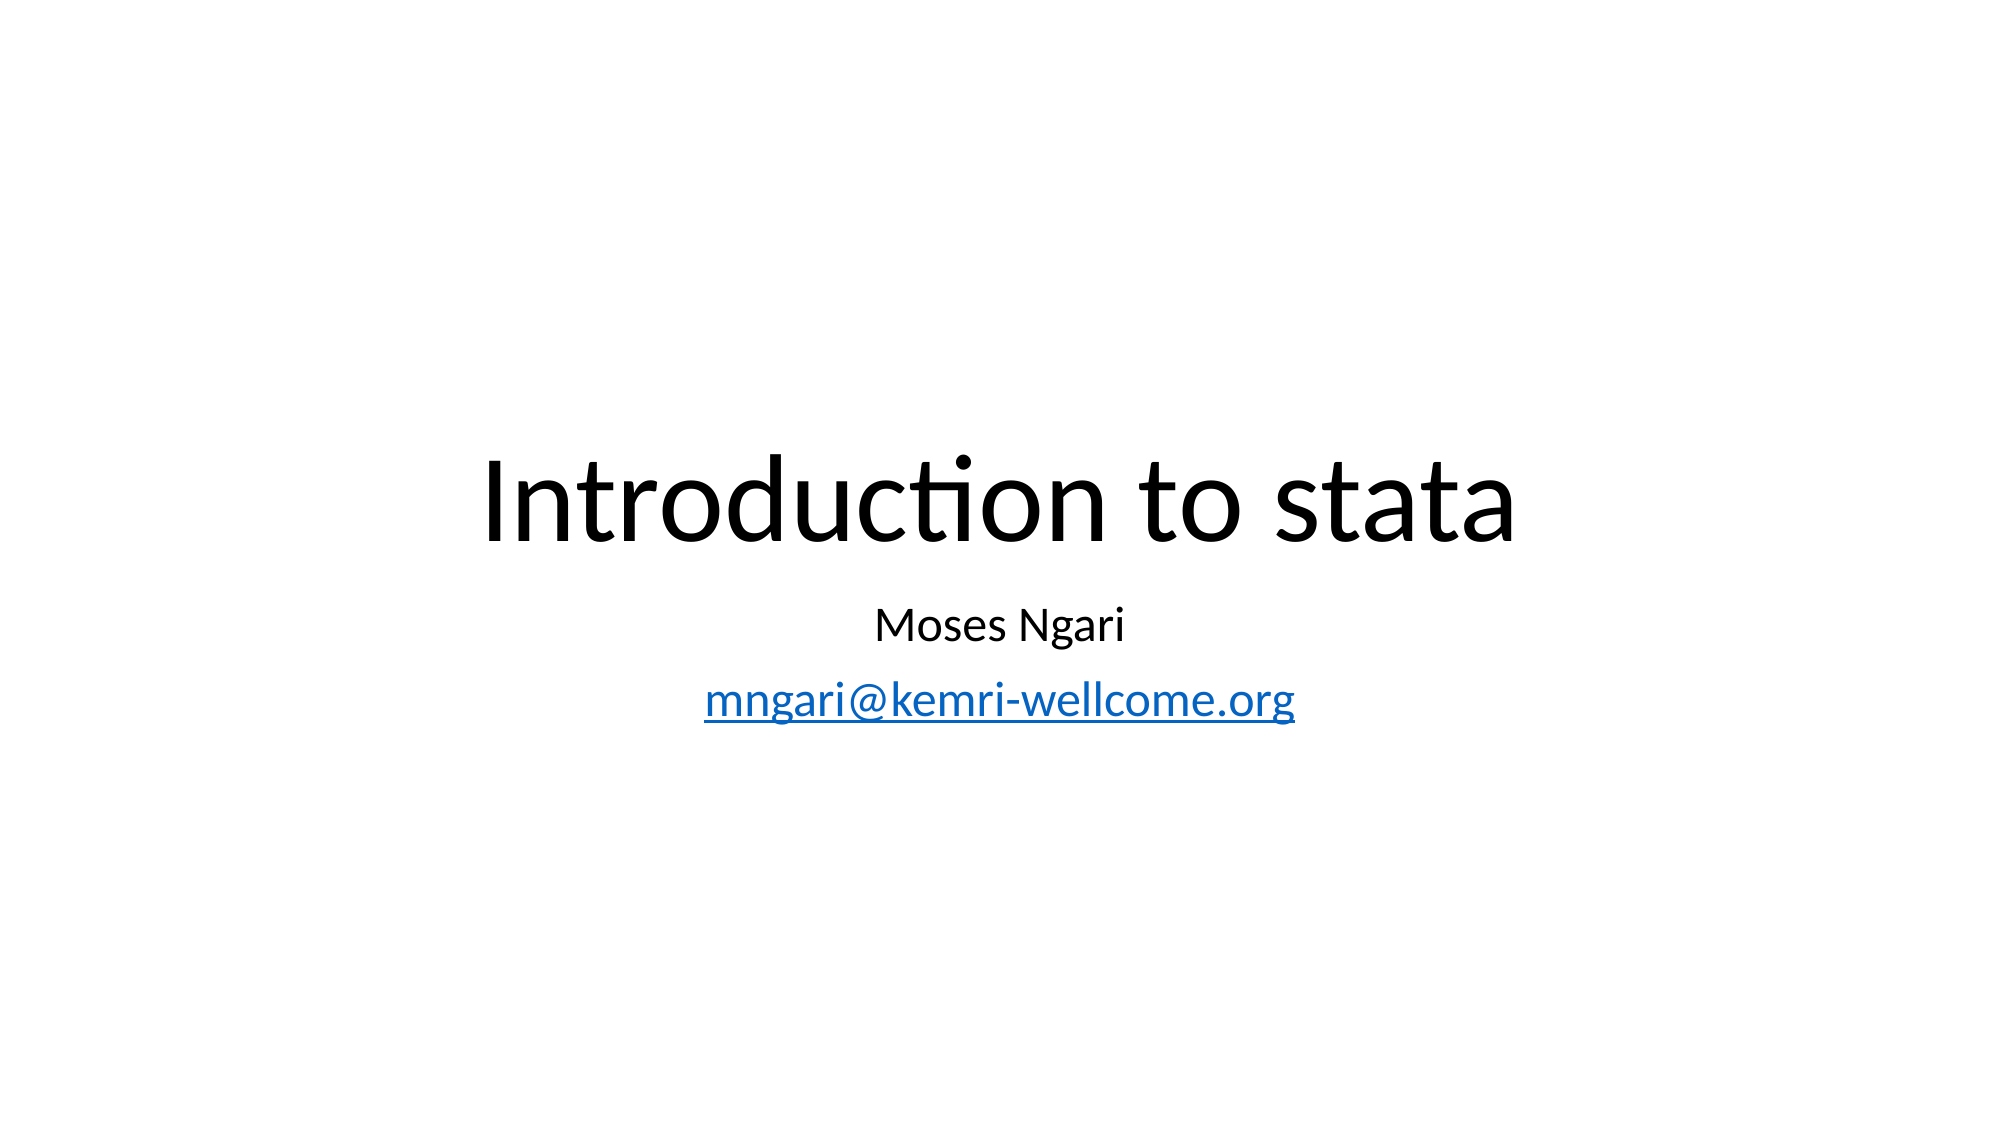

# Introduction to stata
Moses Ngari
mngari@kemri-wellcome.org